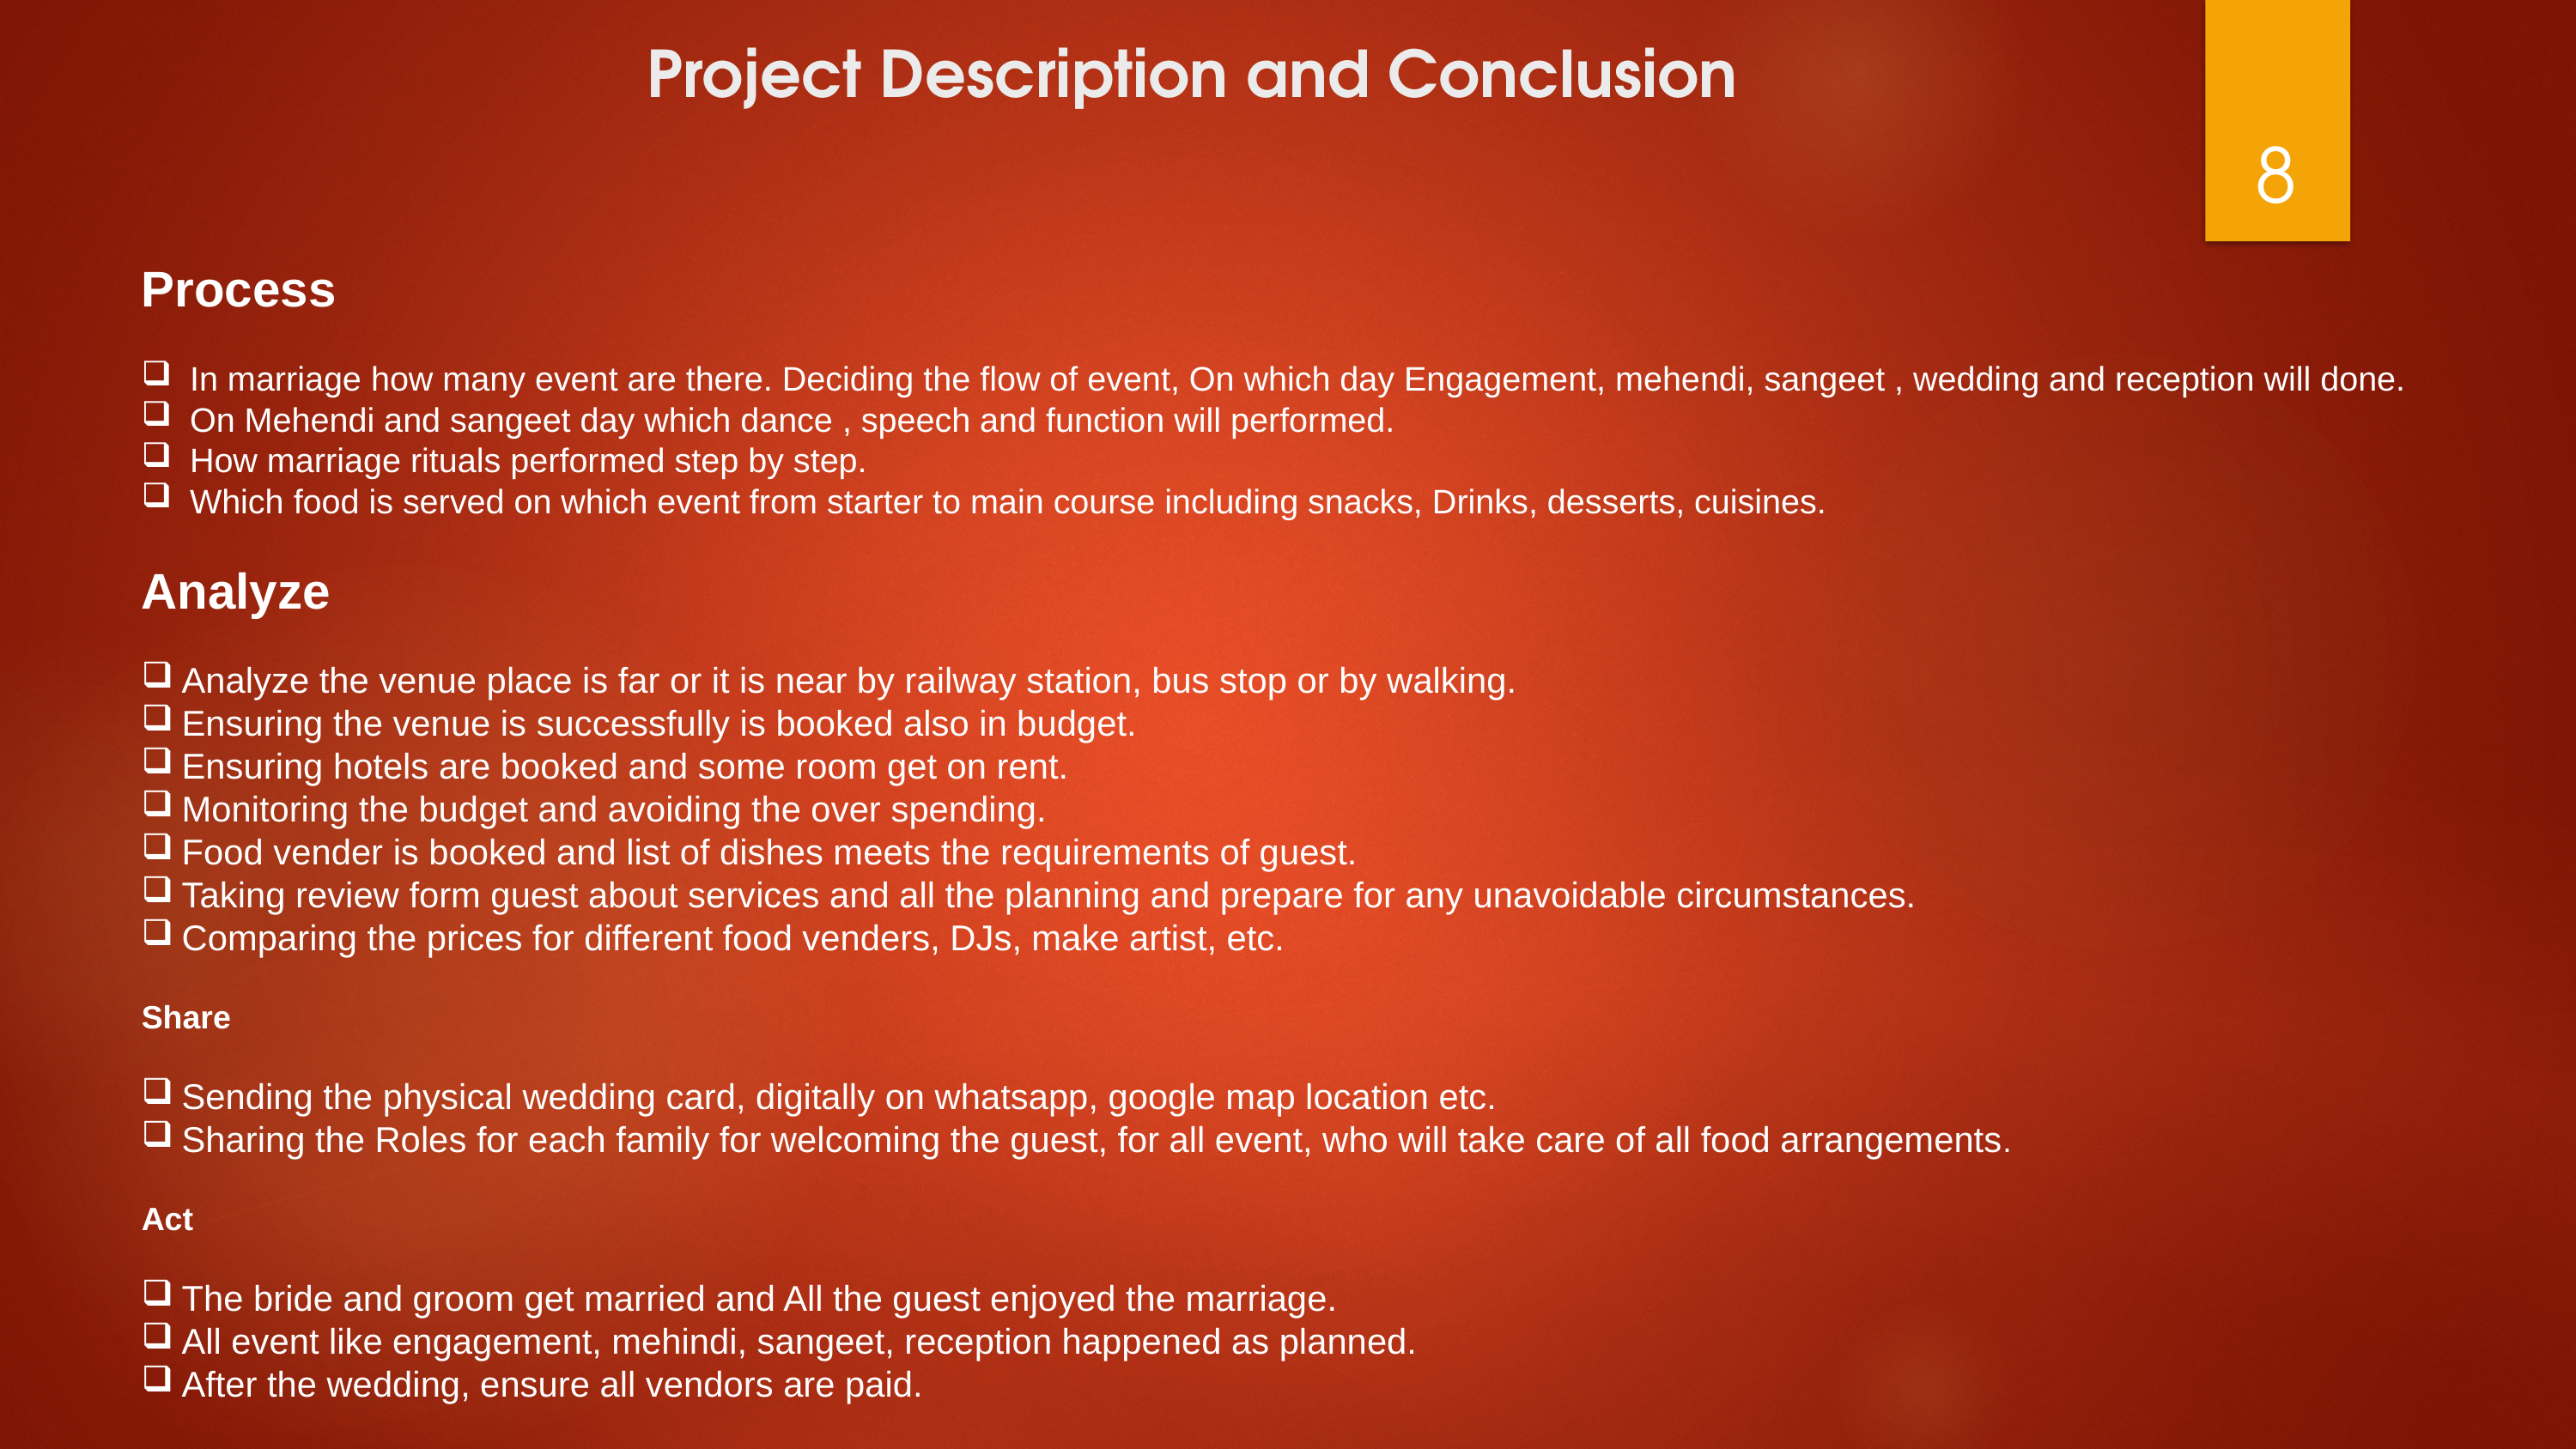

# Project Description and Conclusion
8
Process

In marriage how many event are there. Deciding the flow of event, On which day Engagement, mehendi, sangeet , wedding and reception will done.
On Mehendi and sangeet day which dance , speech and function will performed.
How marriage rituals performed step by step.
Which food is served on which event from starter to main course including snacks, Drinks, desserts, cuisines.

Analyze

Analyze the venue place is far or it is near by railway station, bus stop or by walking.
Ensuring the venue is successfully is booked also in budget.
Ensuring hotels are booked and some room get on rent.
Monitoring the budget and avoiding the over spending.
Food vender is booked and list of dishes meets the requirements of guest.
Taking review form guest about services and all the planning and prepare for any unavoidable circumstances.
Comparing the prices for different food venders, DJs, make artist, etc.

Share

Sending the physical wedding card, digitally on whatsapp, google map location etc.
Sharing the Roles for each family for welcoming the guest, for all event, who will take care of all food arrangements.

Act

The bride and groom get married and All the guest enjoyed the marriage.
All event like engagement, mehindi, sangeet, reception happened as planned.
After the wedding, ensure all vendors are paid.